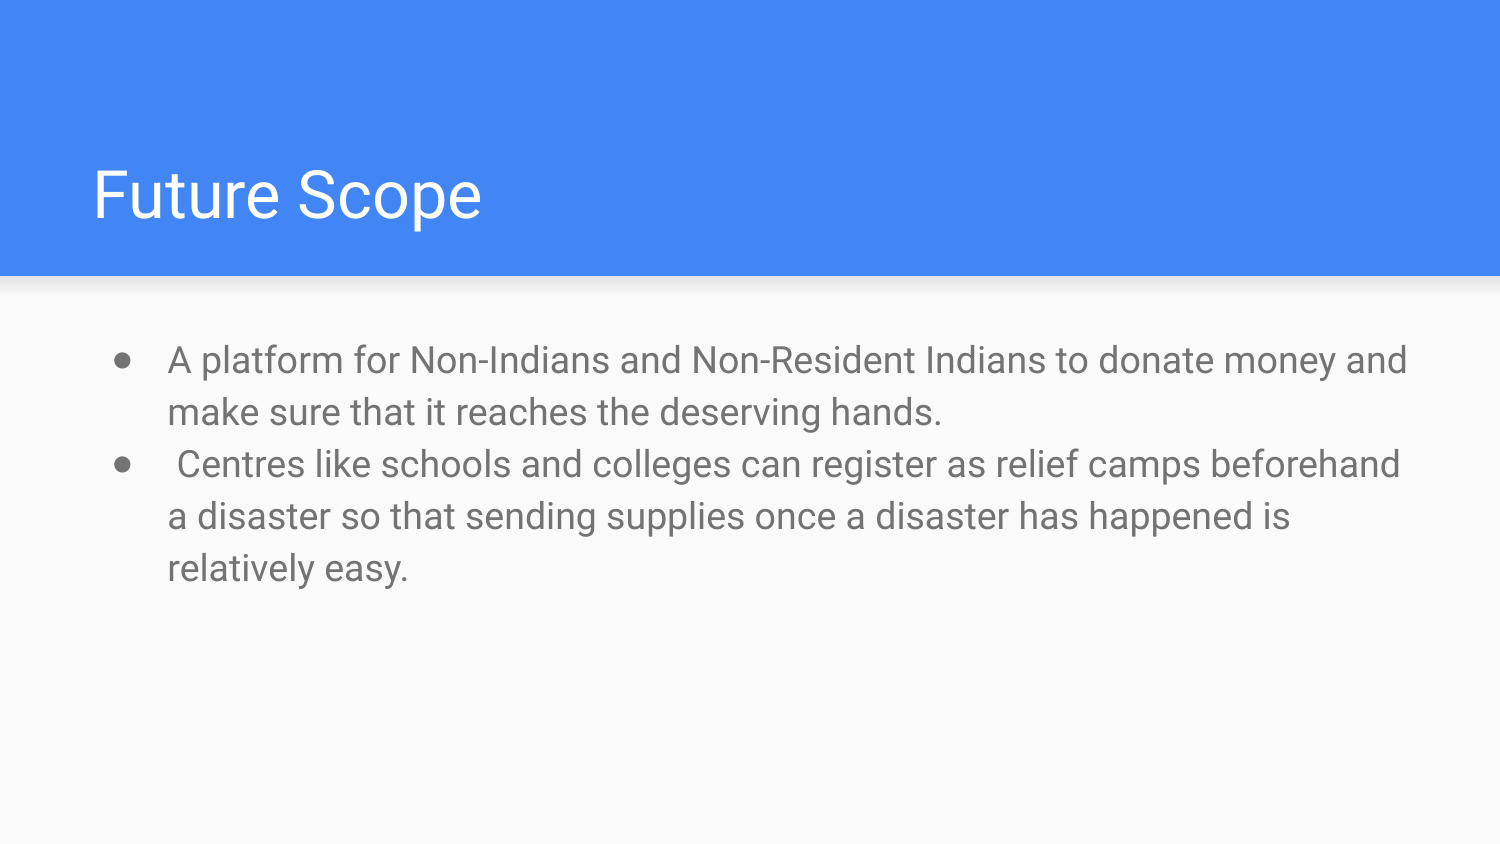

# Future Scope
A platform for Non-Indians and Non-Resident Indians to donate money and make sure that it reaches the deserving hands.
 Centres like schools and colleges can register as relief camps beforehand a disaster so that sending supplies once a disaster has happened is relatively easy.